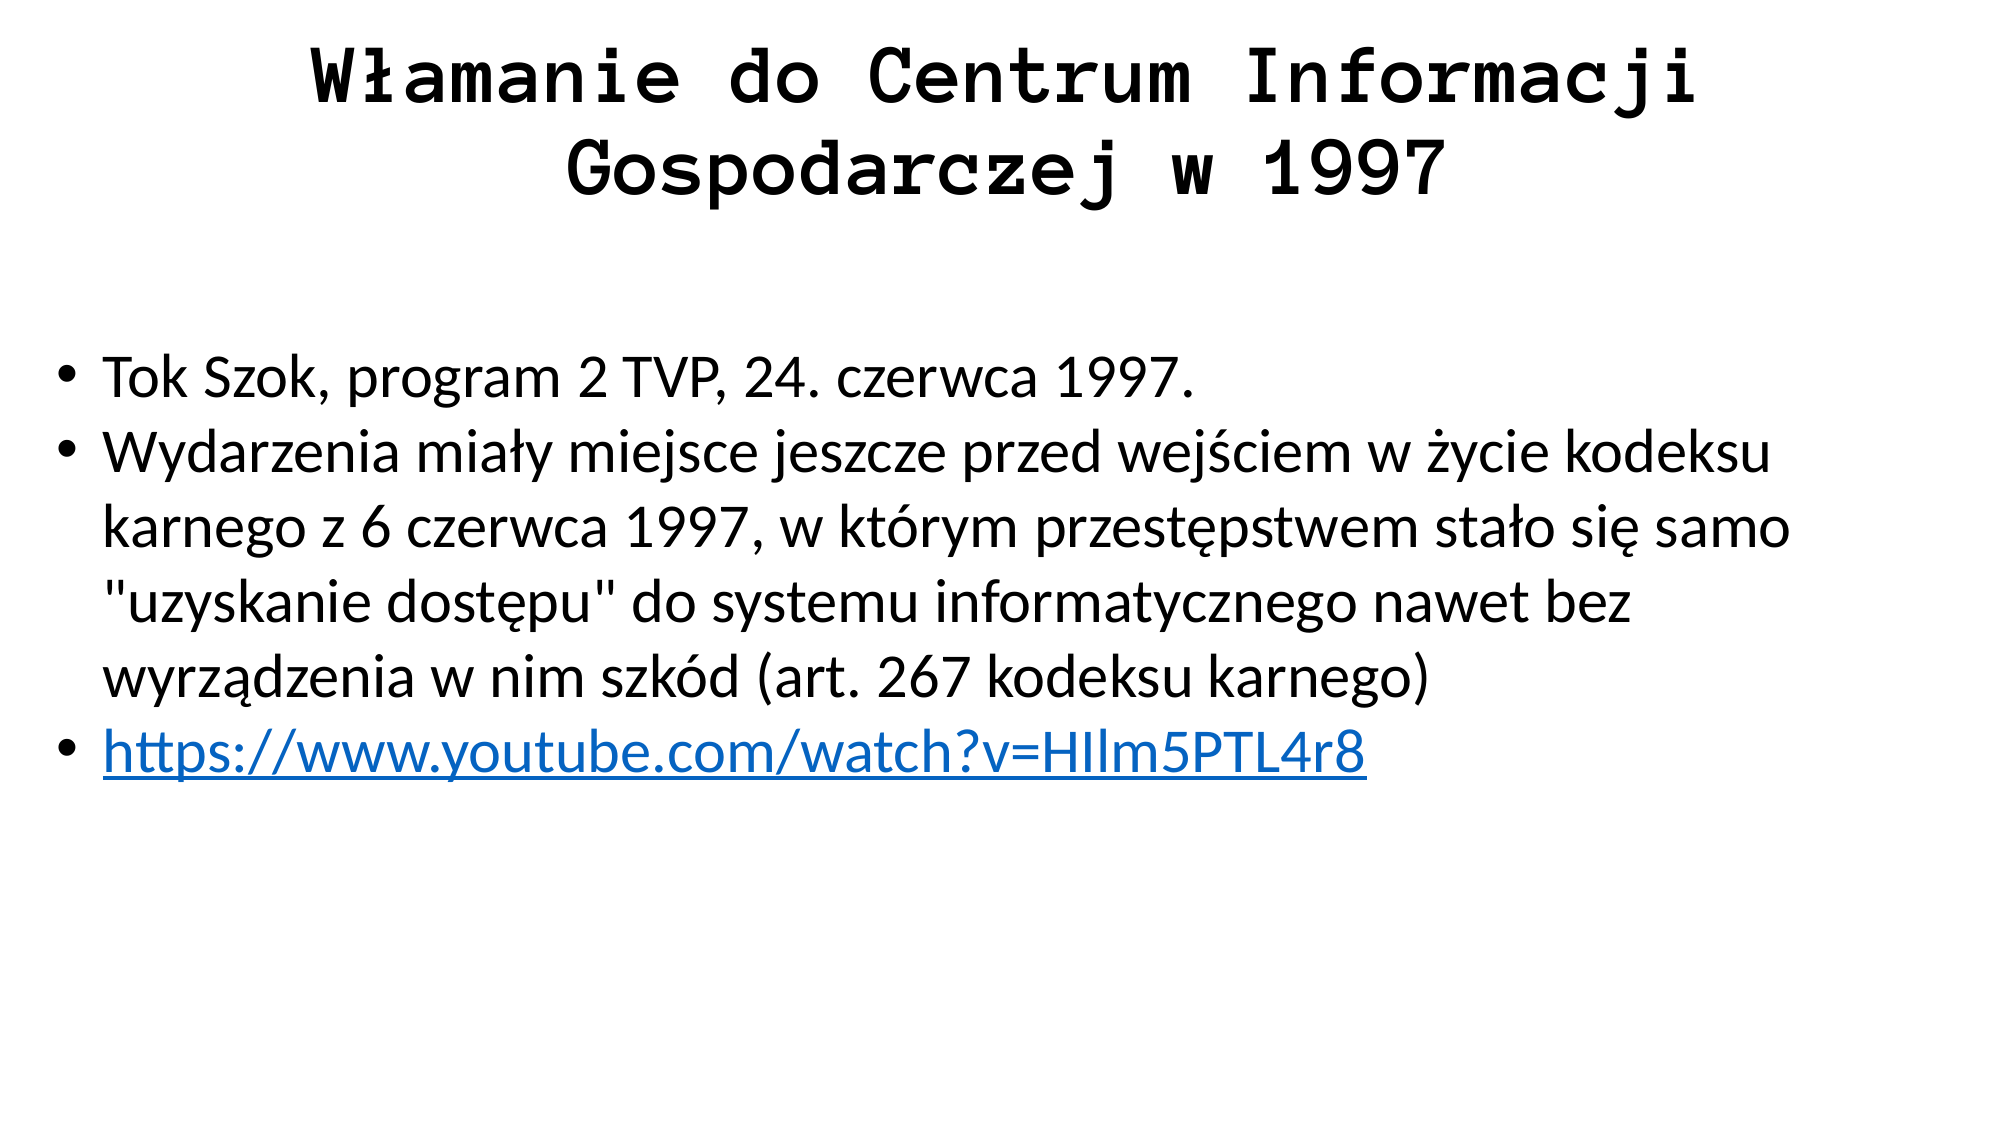

# Włamanie do Centrum Informacji Gospodarczej w 1997
Tok Szok, program 2 TVP, 24. czerwca 1997.
Wydarzenia miały miejsce jeszcze przed wejściem w życie kodeksu karnego z 6 czerwca 1997, w którym przestępstwem stało się samo "uzyskanie dostępu" do systemu informatycznego nawet bez wyrządzenia w nim szkód (art. 267 kodeksu karnego)
https://www.youtube.com/watch?v=HIlm5PTL4r8